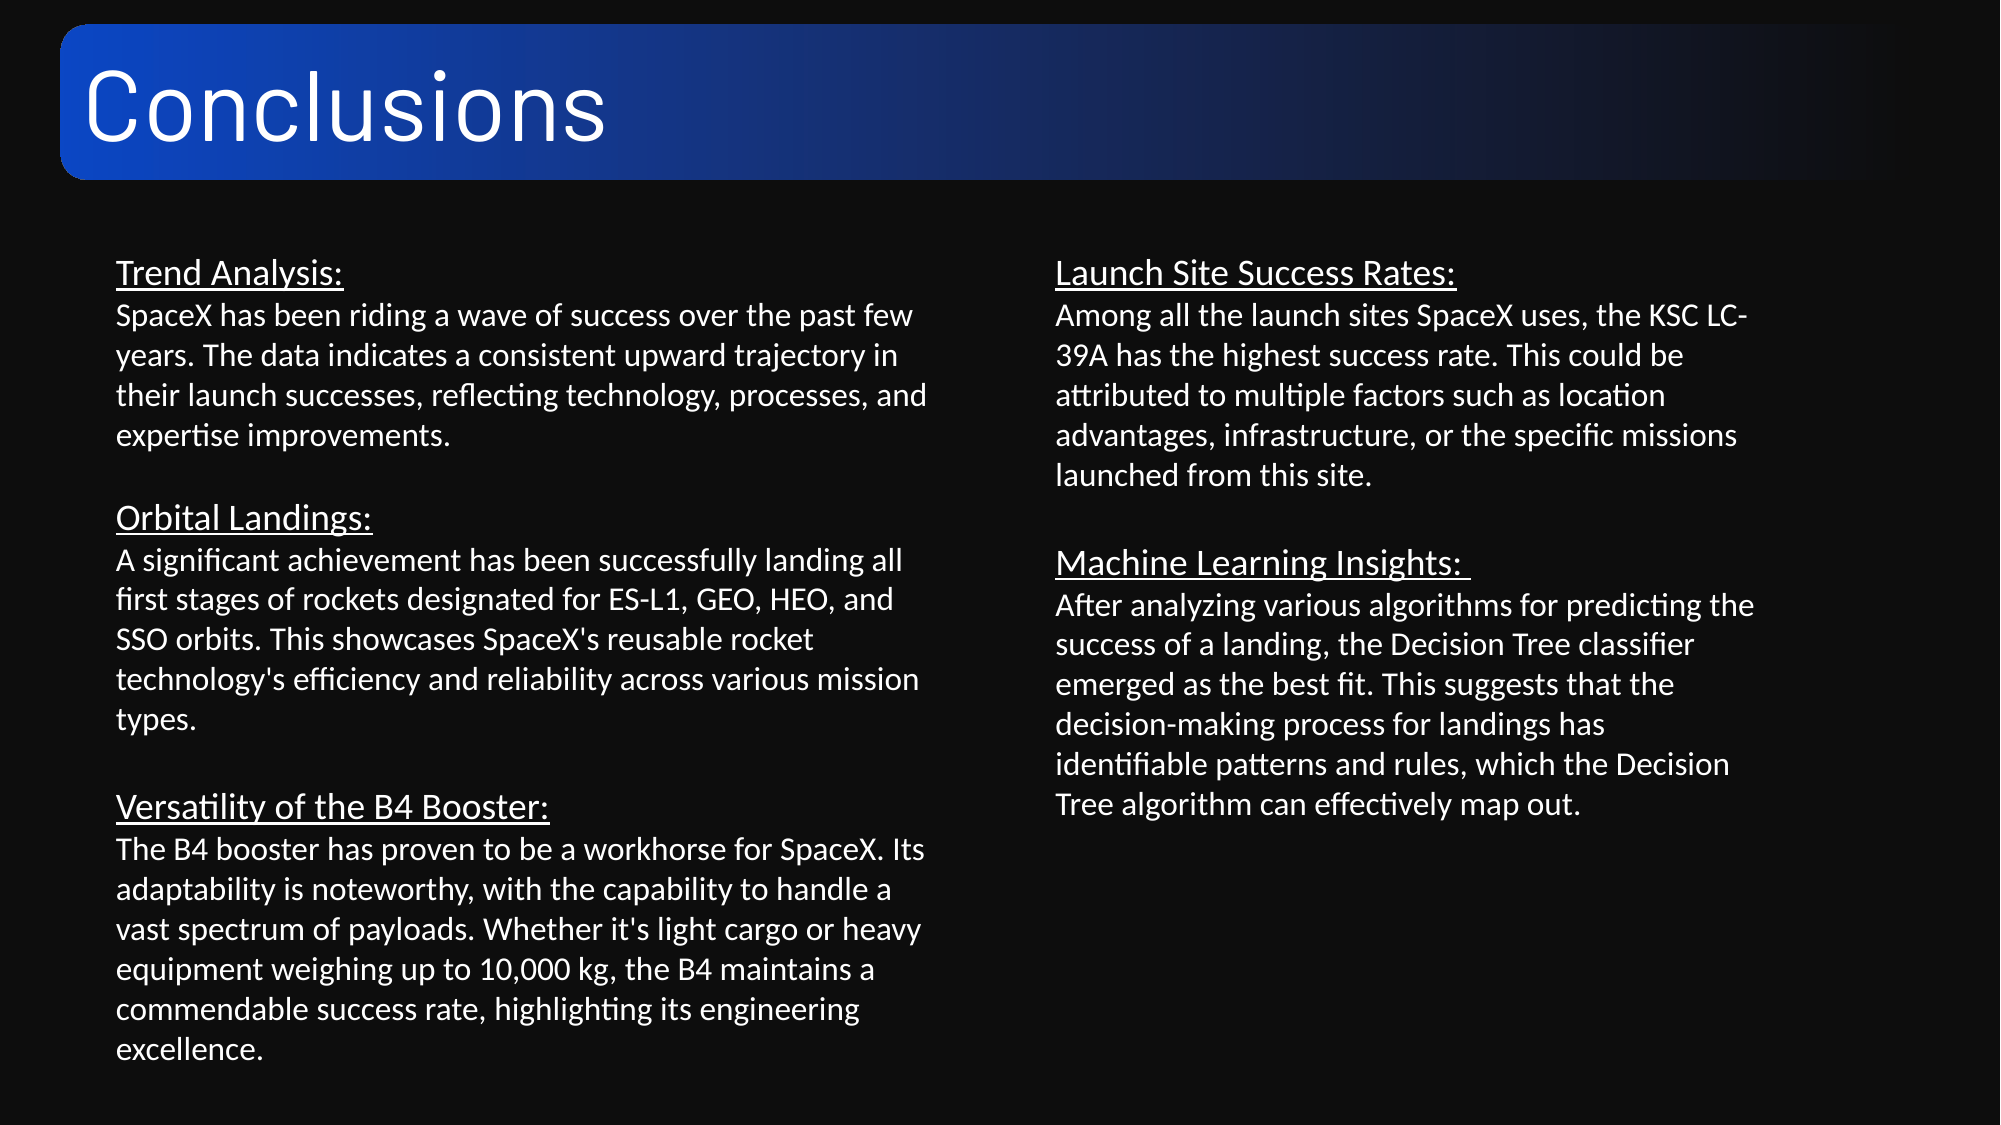

Conclusions
Trend Analysis:
SpaceX has been riding a wave of success over the past few years. The data indicates a consistent upward trajectory in their launch successes, reflecting technology, processes, and expertise improvements.

Orbital Landings:
A significant achievement has been successfully landing all first stages of rockets designated for ES-L1, GEO, HEO, and SSO orbits. This showcases SpaceX's reusable rocket technology's efficiency and reliability across various mission types.

Versatility of the B4 Booster:
The B4 booster has proven to be a workhorse for SpaceX. Its adaptability is noteworthy, with the capability to handle a vast spectrum of payloads. Whether it's light cargo or heavy equipment weighing up to 10,000 kg, the B4 maintains a commendable success rate, highlighting its engineering excellence.
Launch Site Success Rates:
Among all the launch sites SpaceX uses, the KSC LC-39A has the highest success rate. This could be attributed to multiple factors such as location advantages, infrastructure, or the specific missions launched from this site.

Machine Learning Insights:
After analyzing various algorithms for predicting the success of a landing, the Decision Tree classifier emerged as the best fit. This suggests that the decision-making process for landings has identifiable patterns and rules, which the Decision Tree algorithm can effectively map out.